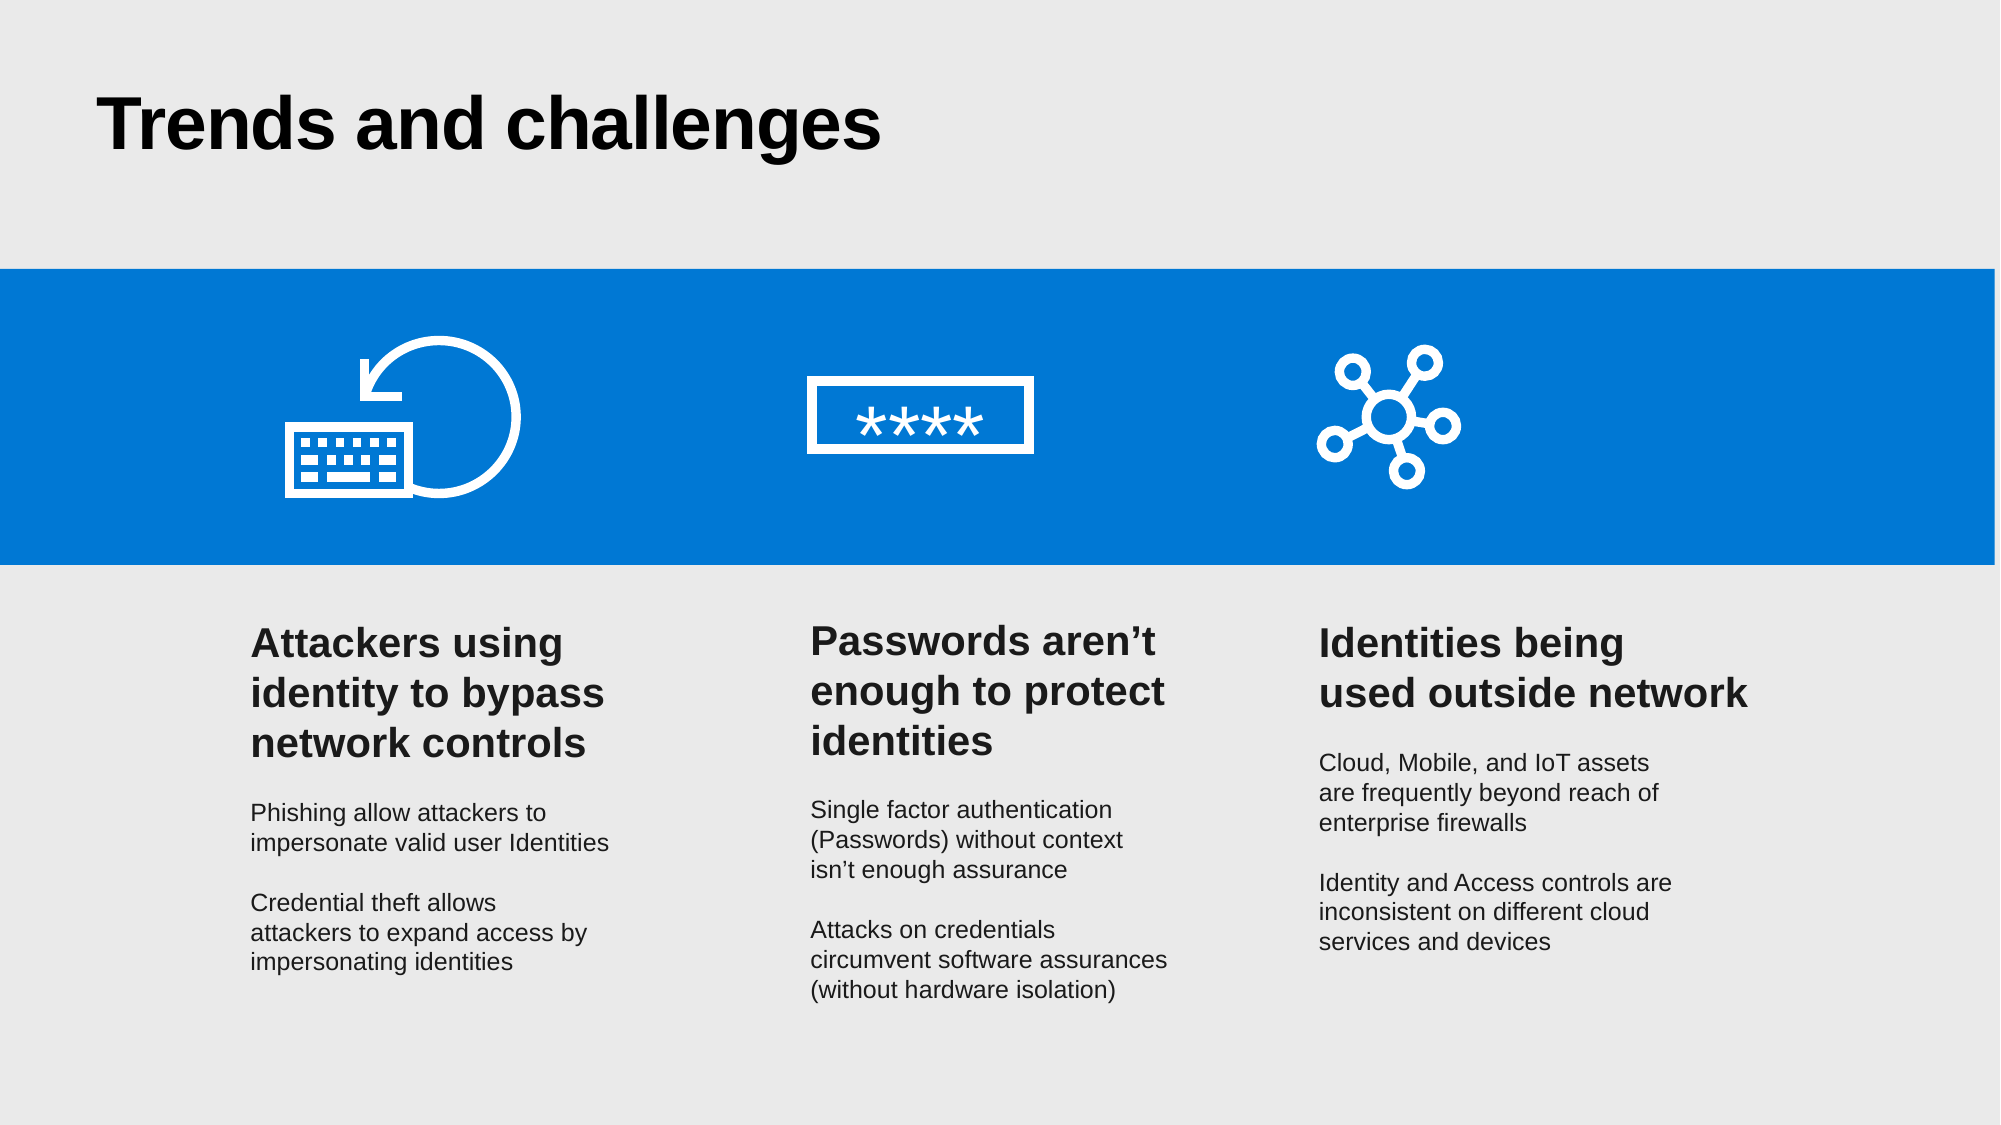

# Trends and challenges

****
Passwords aren’t enough to protect identities
Single factor authentication (Passwords) without context
isn’t enough assurance
Attacks on credentials
circumvent software assurances (without hardware isolation)

Attackers using
identity to bypass network controls
Phishing allow attackers to impersonate valid user Identities
Credential theft allows
attackers to expand access by impersonating identities
Identities being
used outside network
Cloud, Mobile, and IoT assets
are frequently beyond reach of enterprise firewalls
Identity and Access controls are inconsistent on different cloud
services and devices